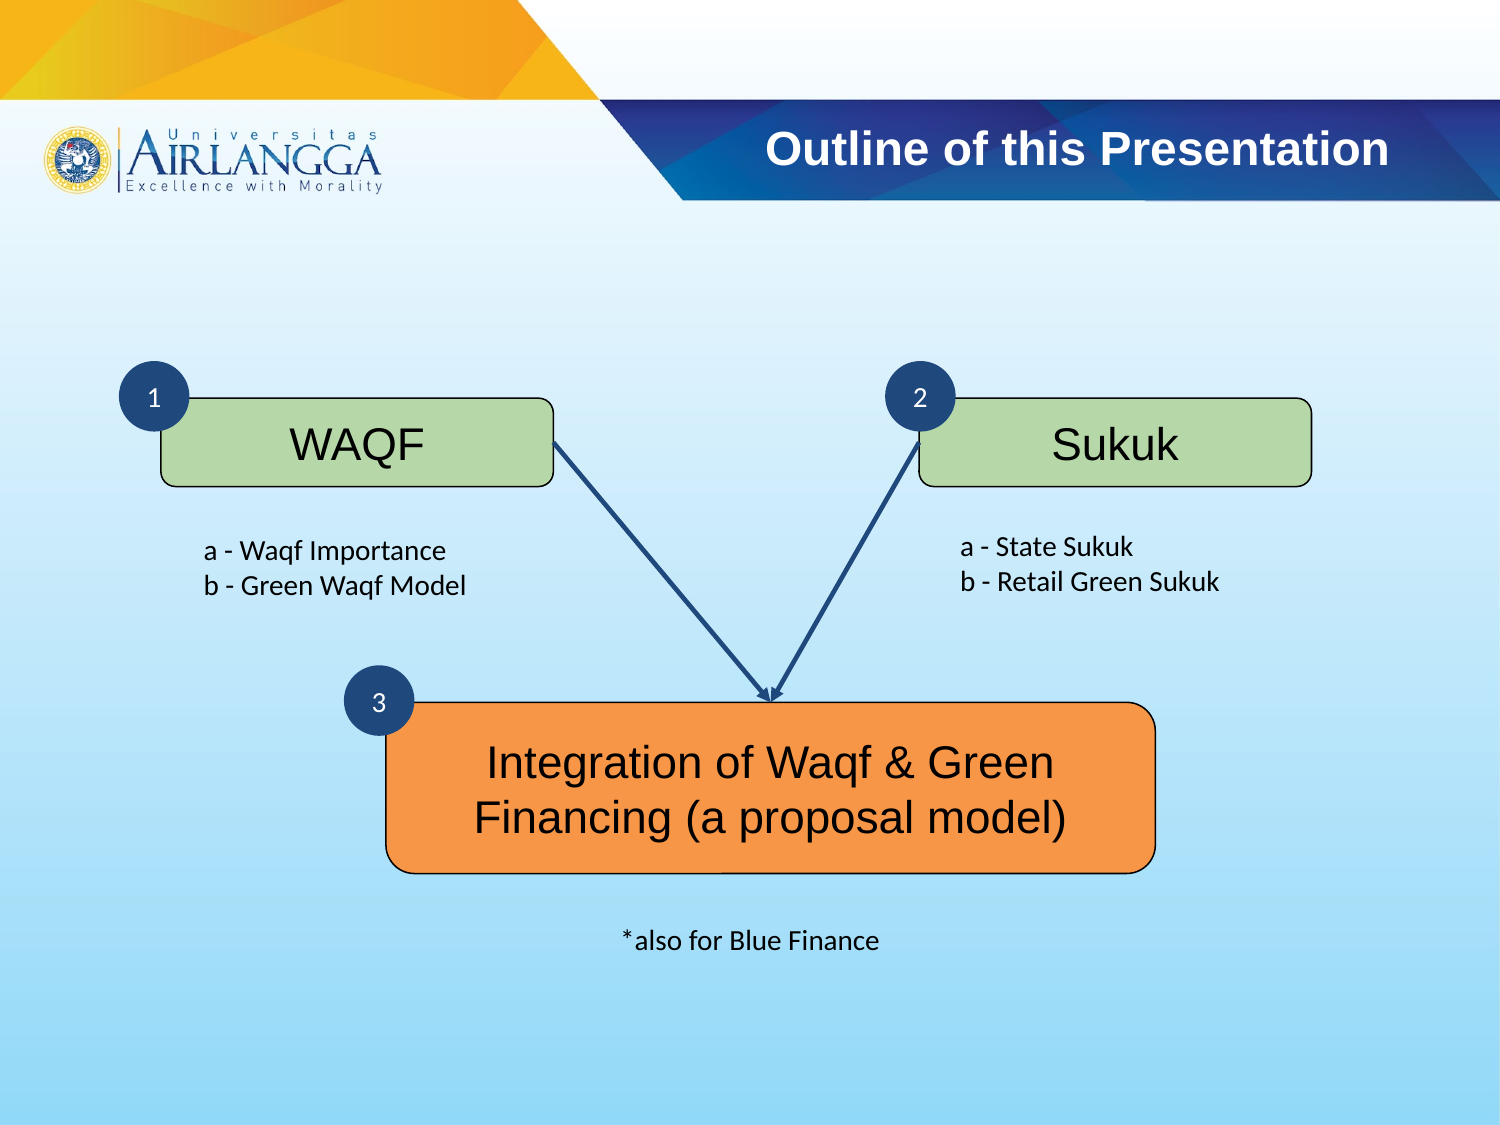

Outline of this Presentation
1
2
WAQF
Sukuk
a - State Sukuk
b - Retail Green Sukuk
a - Waqf Importance
b - Green Waqf Model
3
Integration of Waqf & Green Financing (a proposal model)
*also for Blue Finance